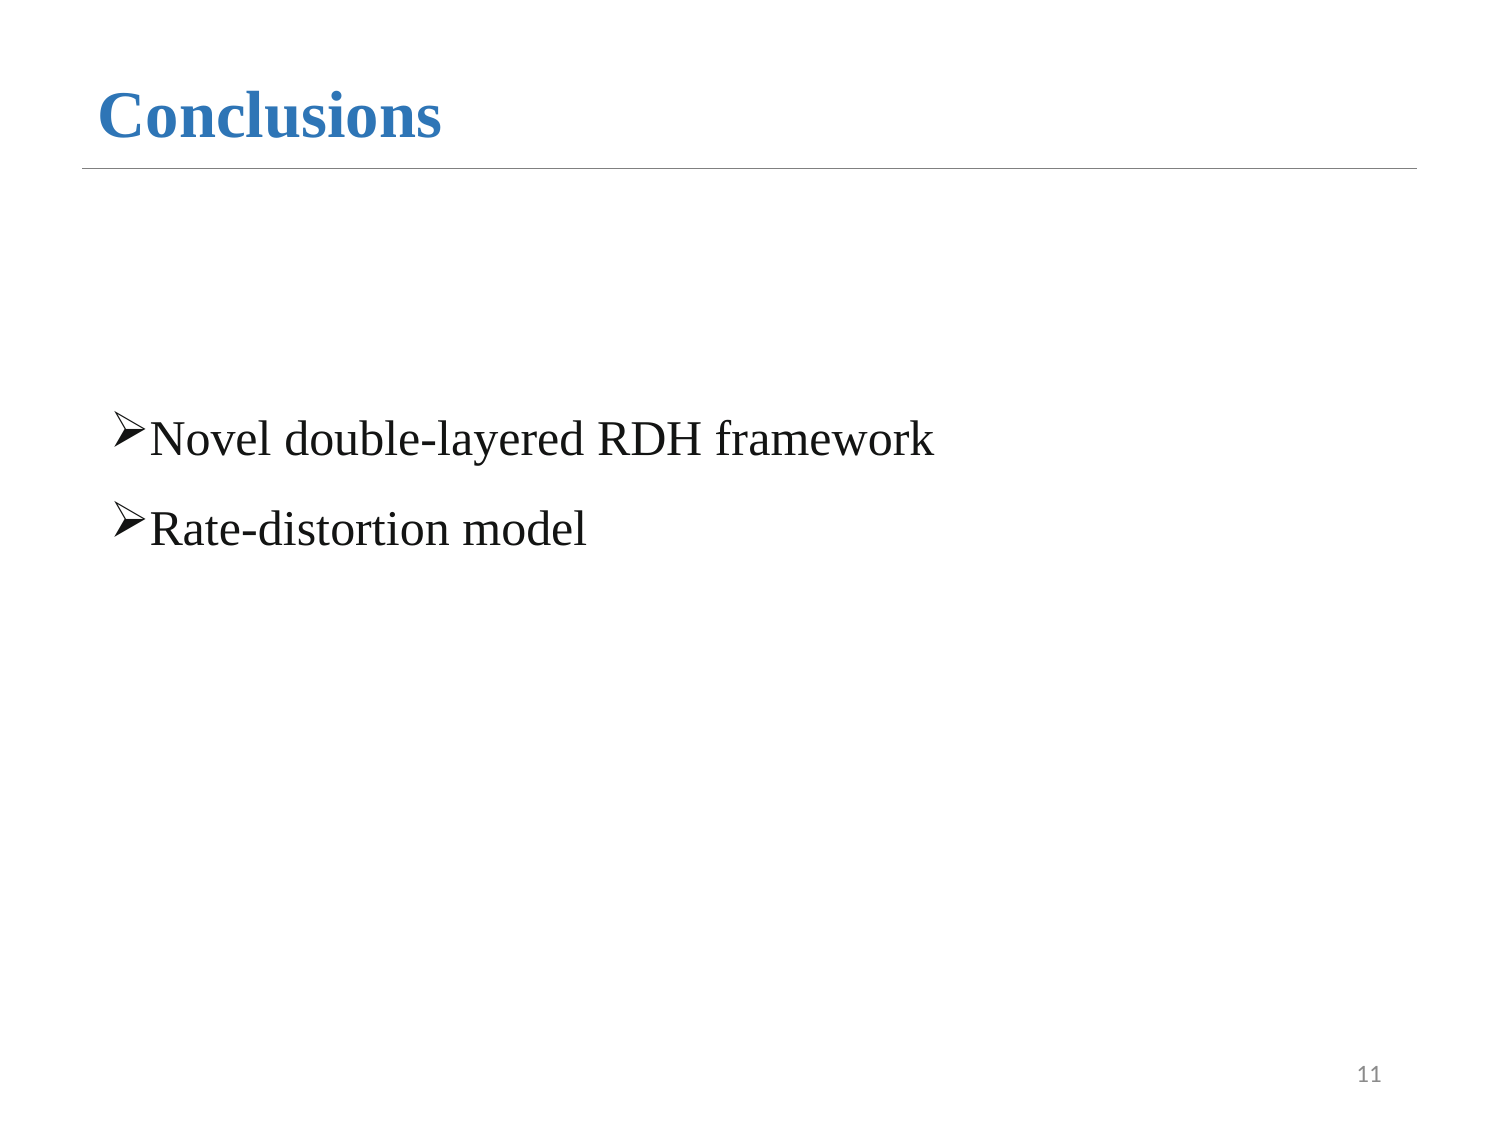

# Conclusions
Novel double-layered RDH framework
Rate-distortion model
11